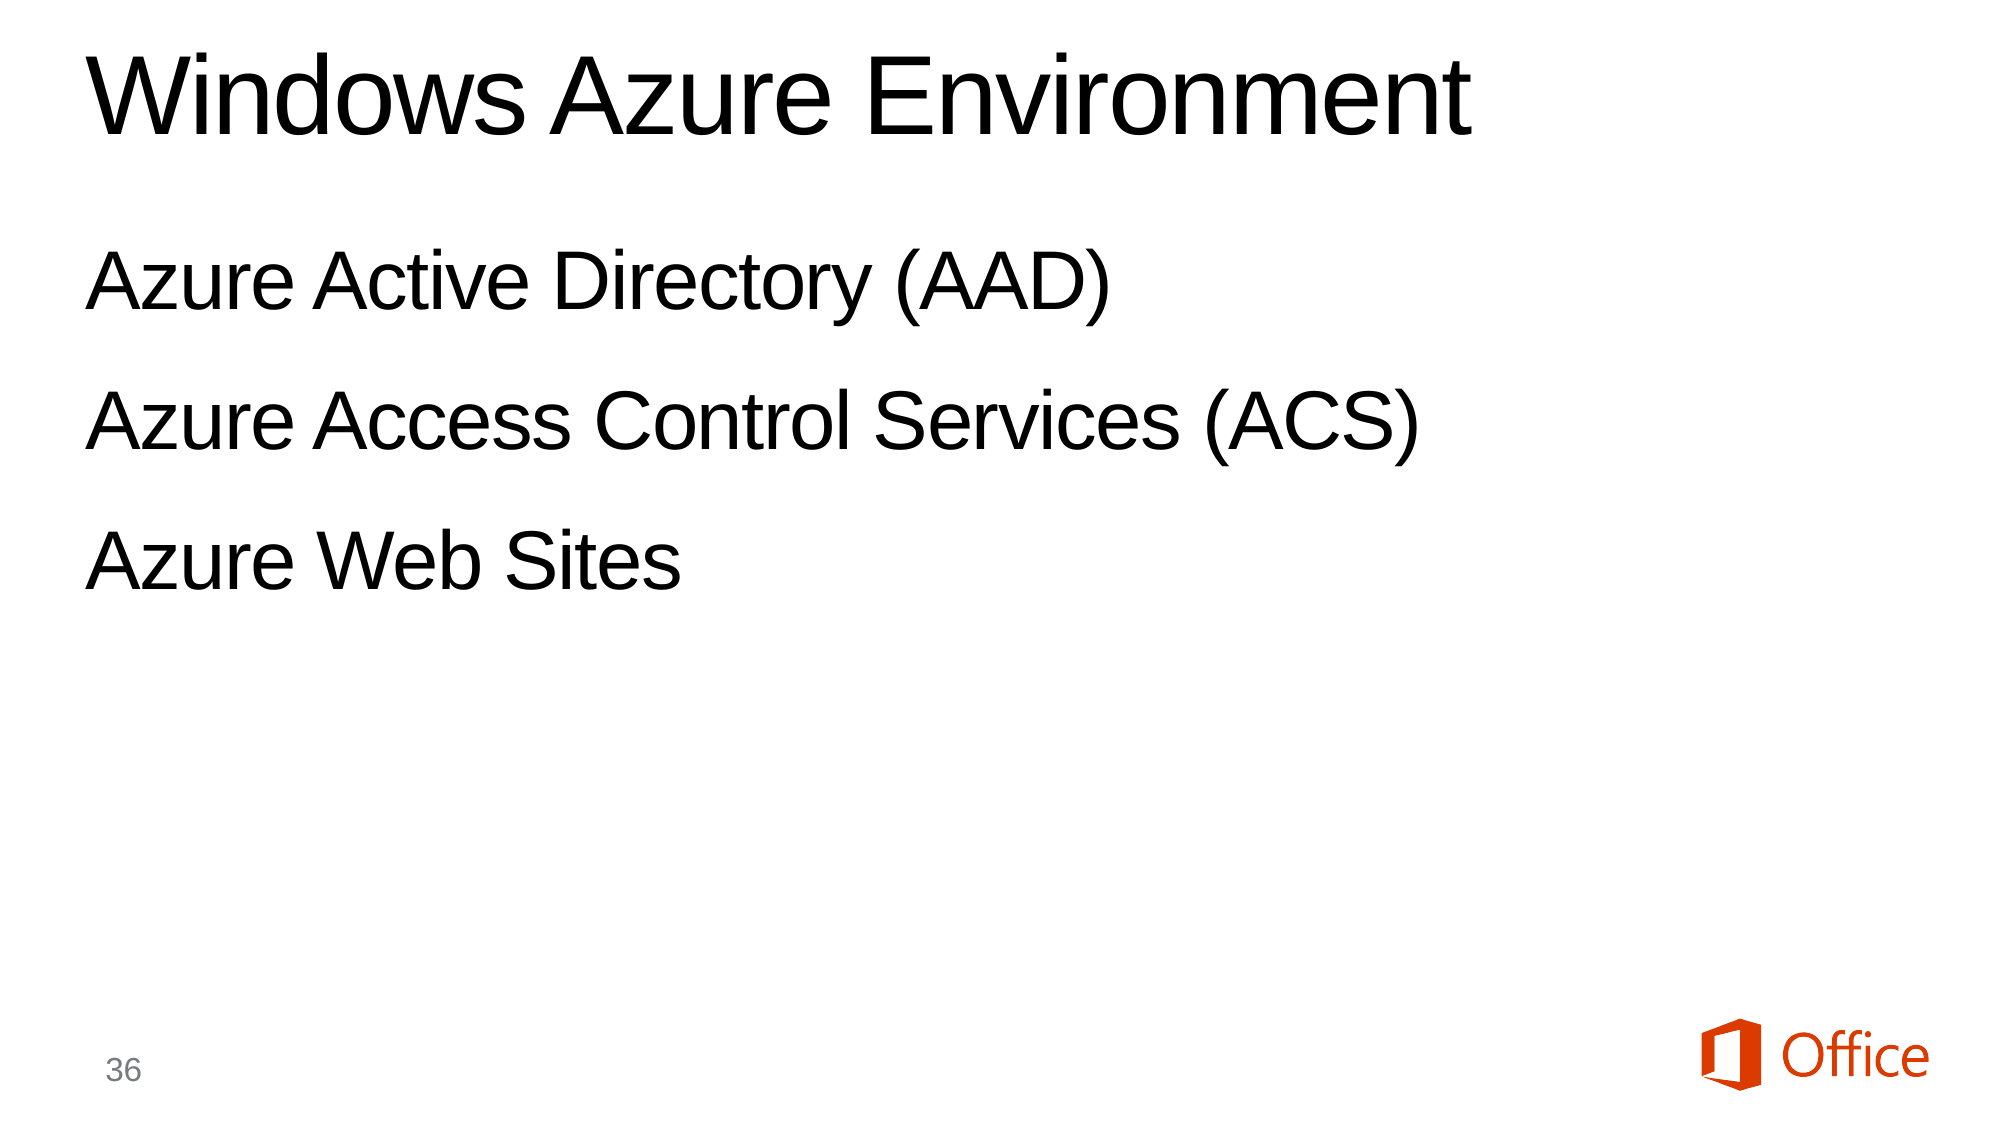

# Windows Azure Environment
Azure Active Directory (AAD)
Azure Access Control Services (ACS)
Azure Web Sites

36